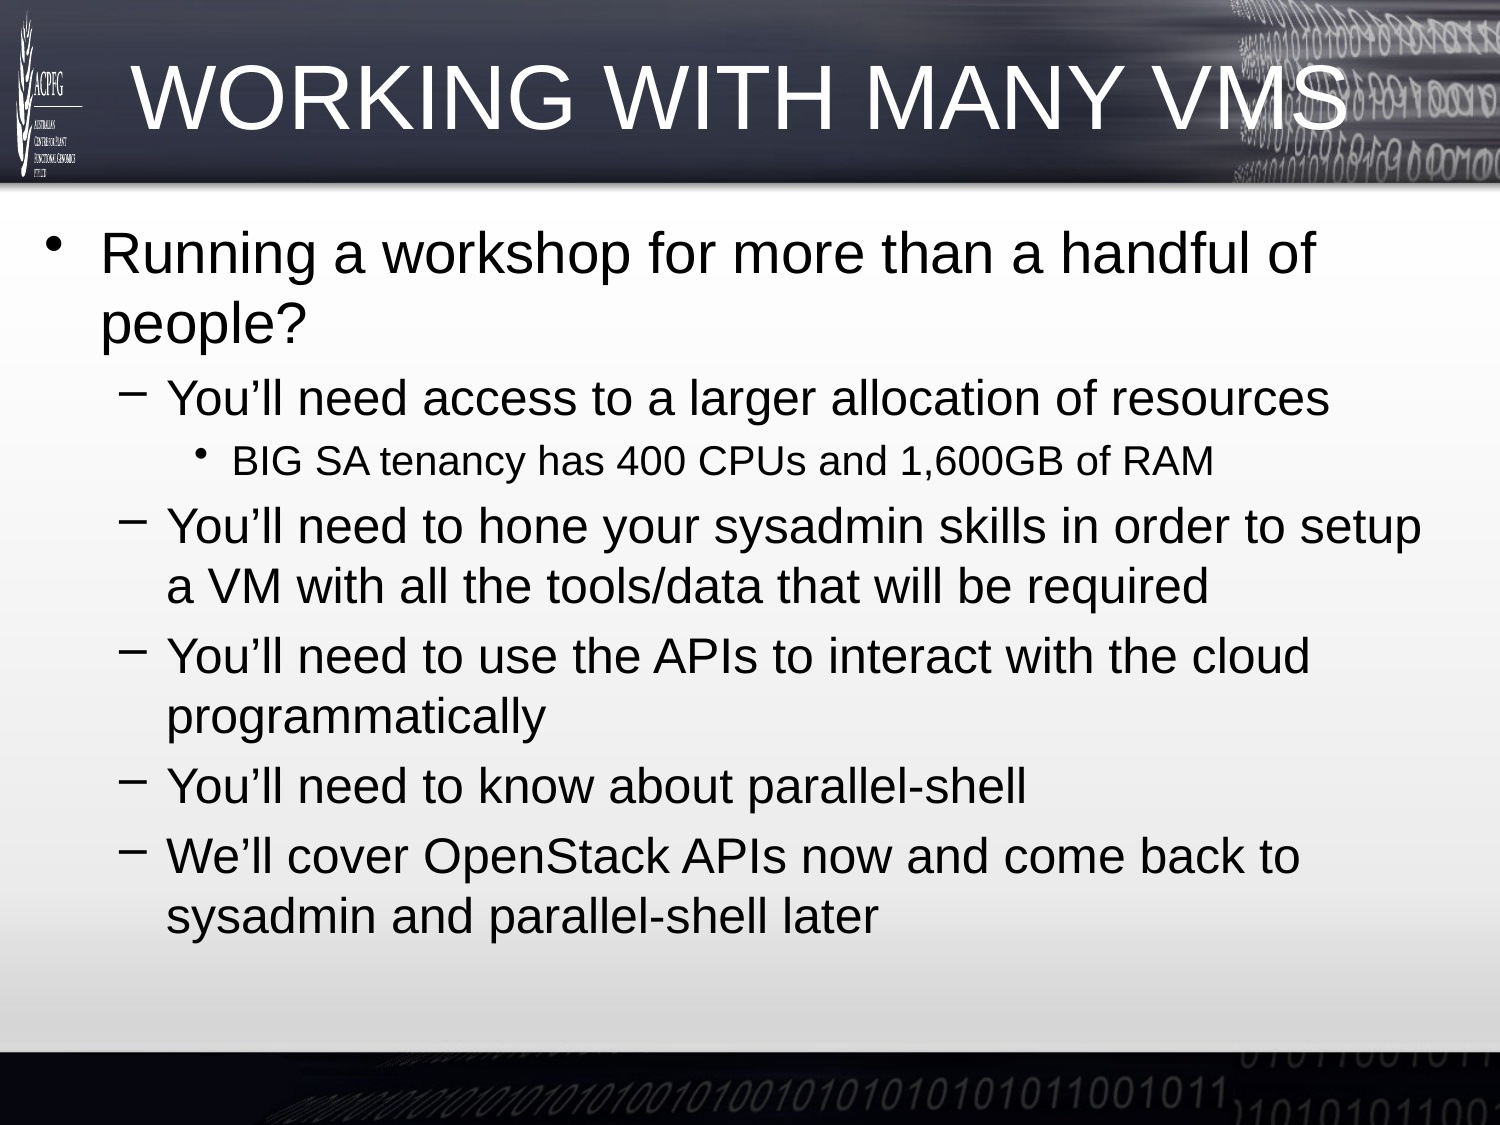

# Working with Many VMs
Running a workshop for more than a handful of people?
You’ll need access to a larger allocation of resources
BIG SA tenancy has 400 CPUs and 1,600GB of RAM
You’ll need to hone your sysadmin skills in order to setup a VM with all the tools/data that will be required
You’ll need to use the APIs to interact with the cloud programmatically
You’ll need to know about parallel-shell
We’ll cover OpenStack APIs now and come back to sysadmin and parallel-shell later